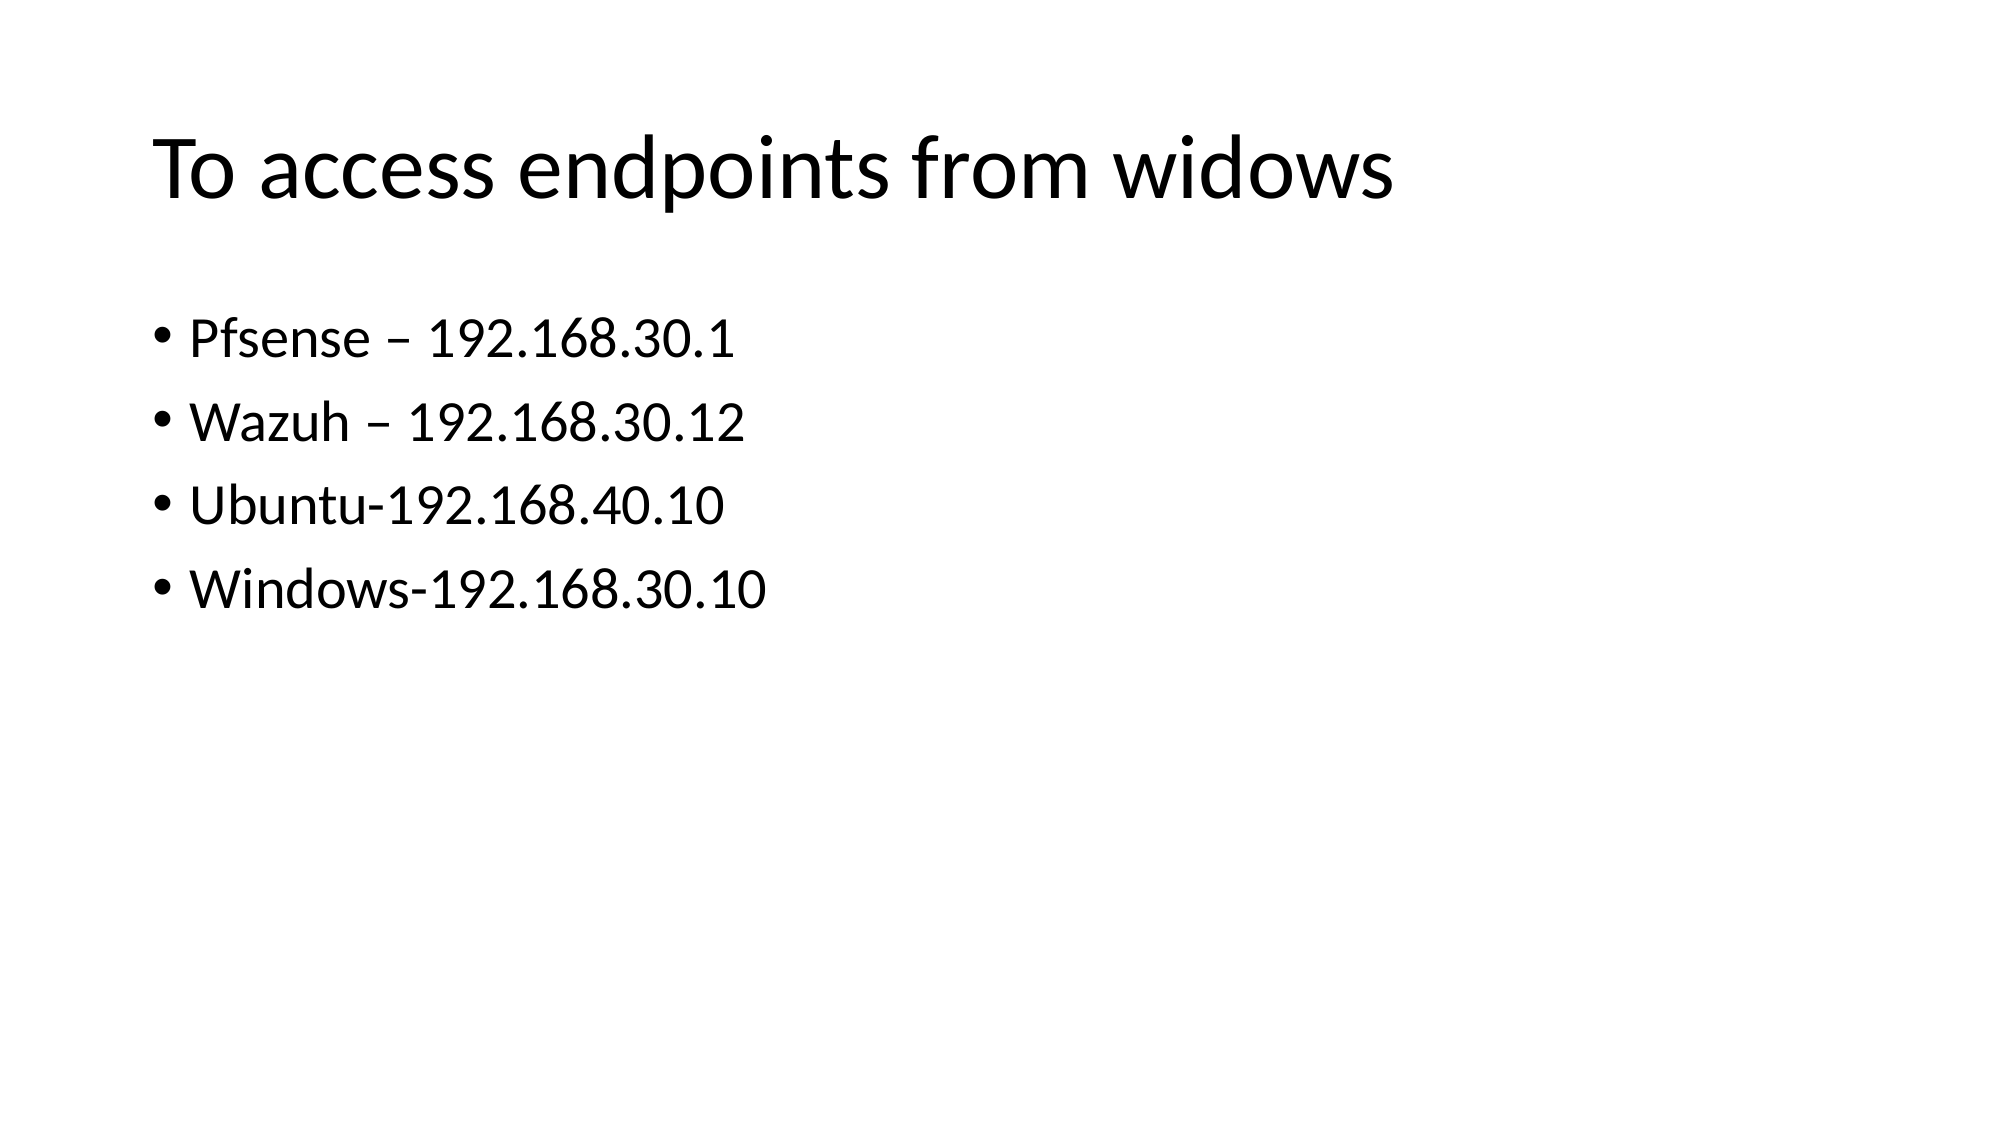

# To access endpoints from widows
Pfsense – 192.168.30.1
Wazuh – 192.168.30.12
Ubuntu-192.168.40.10
Windows-192.168.30.10